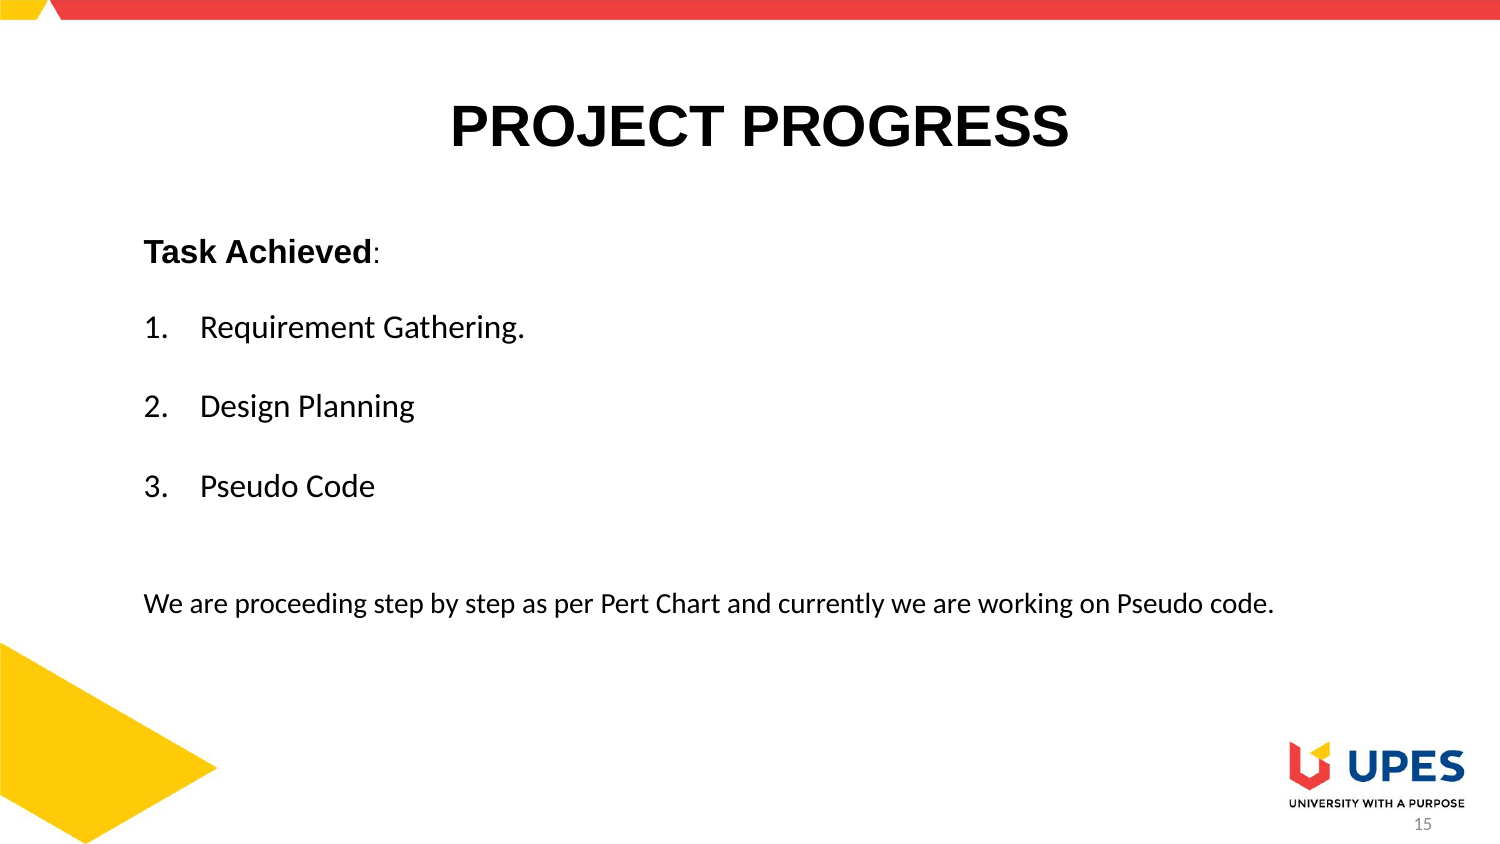

# PROJECT PROGRESS
Task Achieved:

Requirement Gathering.

Design Planning

Pseudo Code

We are proceeding step by step as per Pert Chart and currently we are working on Pseudo code.